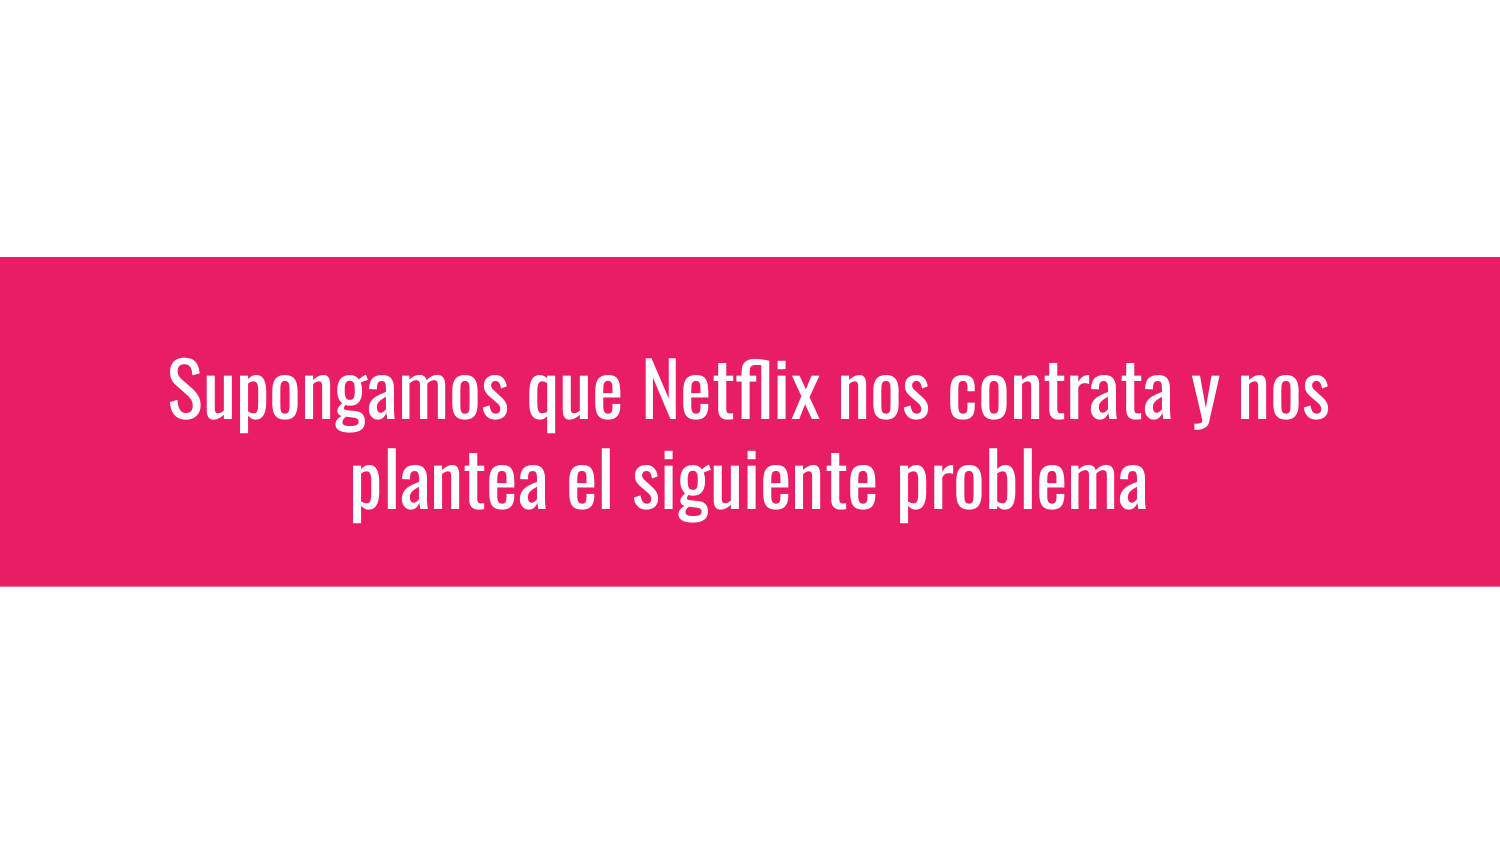

# Supongamos que Netflix nos contrata y nos plantea el siguiente problema